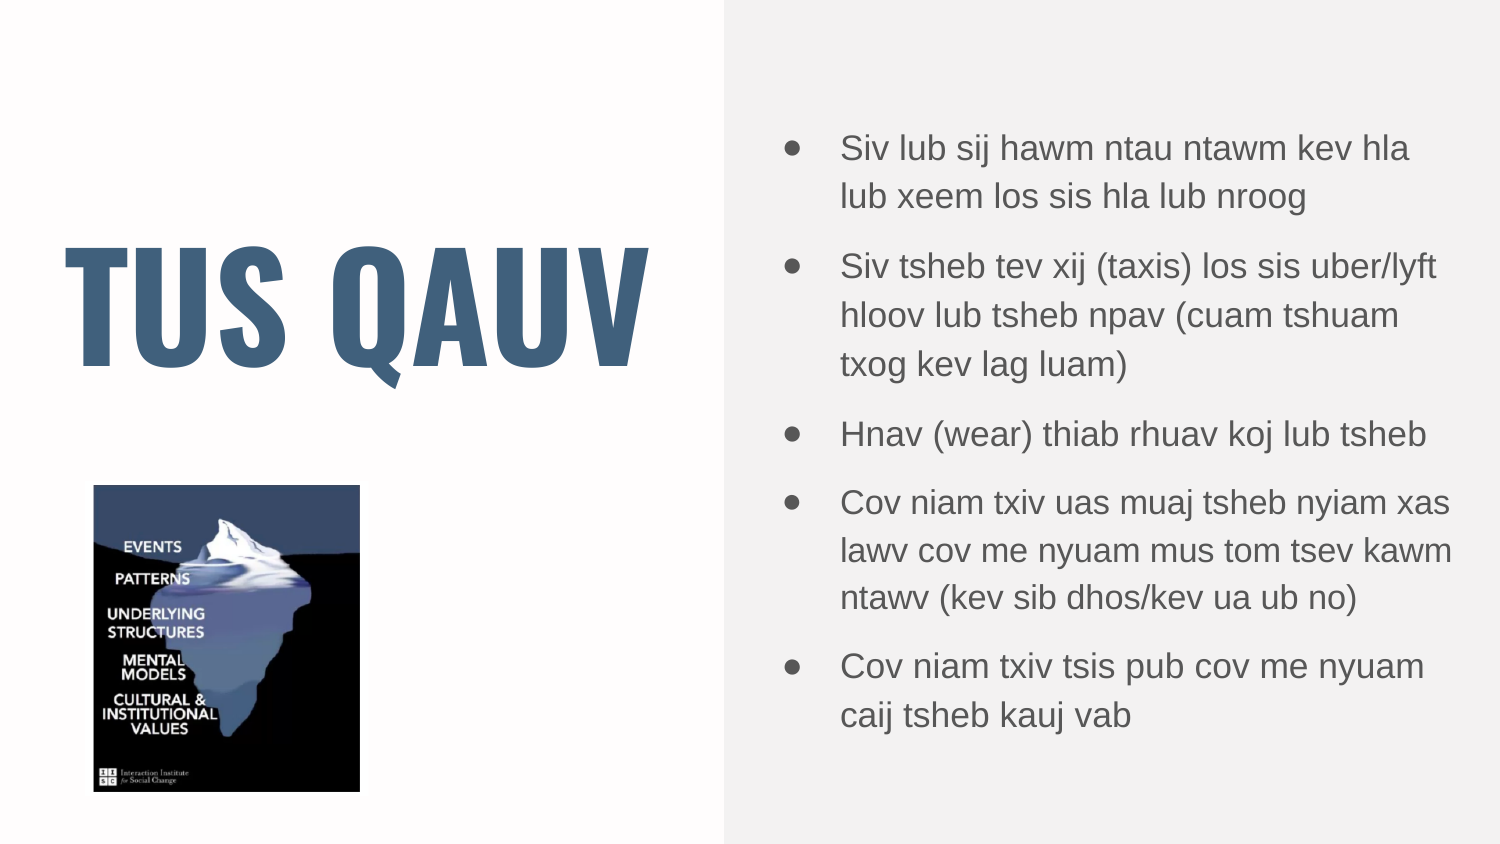

Siv lub sij hawm ntau ntawm kev hla lub xeem los sis hla lub nroog
Siv tsheb tev xij (taxis) los sis uber/lyft hloov lub tsheb npav (cuam tshuam txog kev lag luam)
Hnav (wear) thiab rhuav koj lub tsheb
Cov niam txiv uas muaj tsheb nyiam xas lawv cov me nyuam mus tom tsev kawm ntawv (kev sib dhos/kev ua ub no)
Cov niam txiv tsis pub cov me nyuam caij tsheb kauj vab
# TUS QAUV